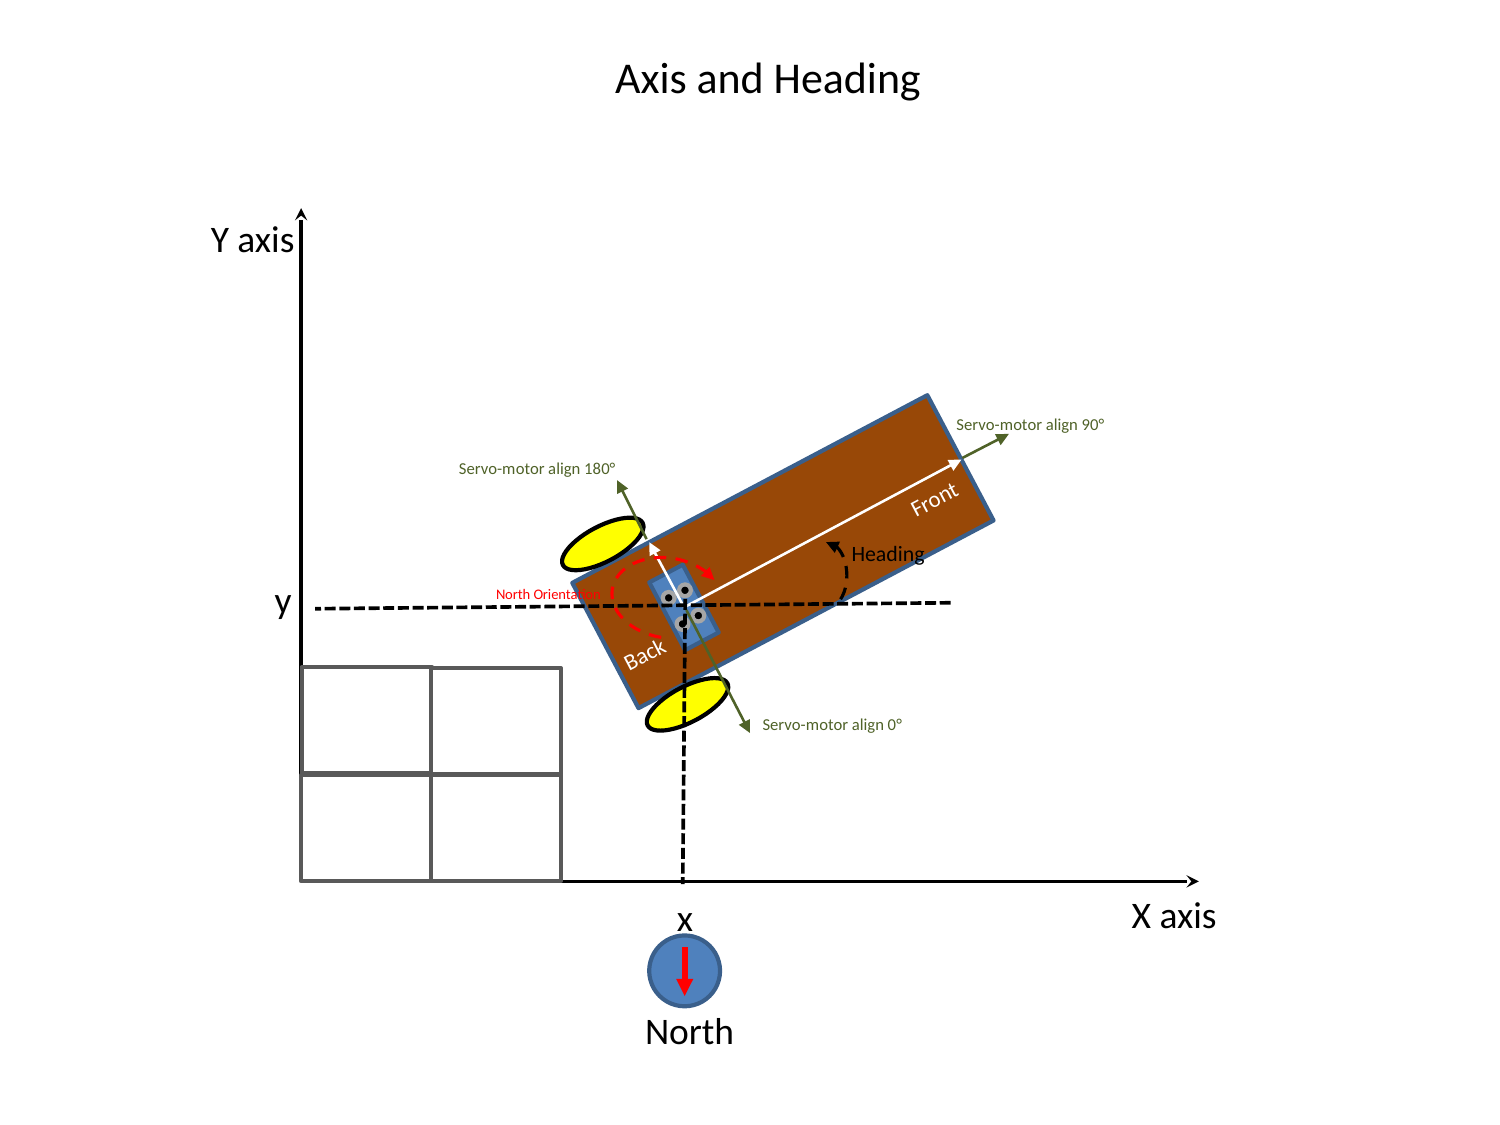

# Axis and Heading
Y axis
Servo-motor align 90°

Front
Back

Servo-motor align 180°
Heading

y
North Orientation

Servo-motor align 0°

X axis
x

North